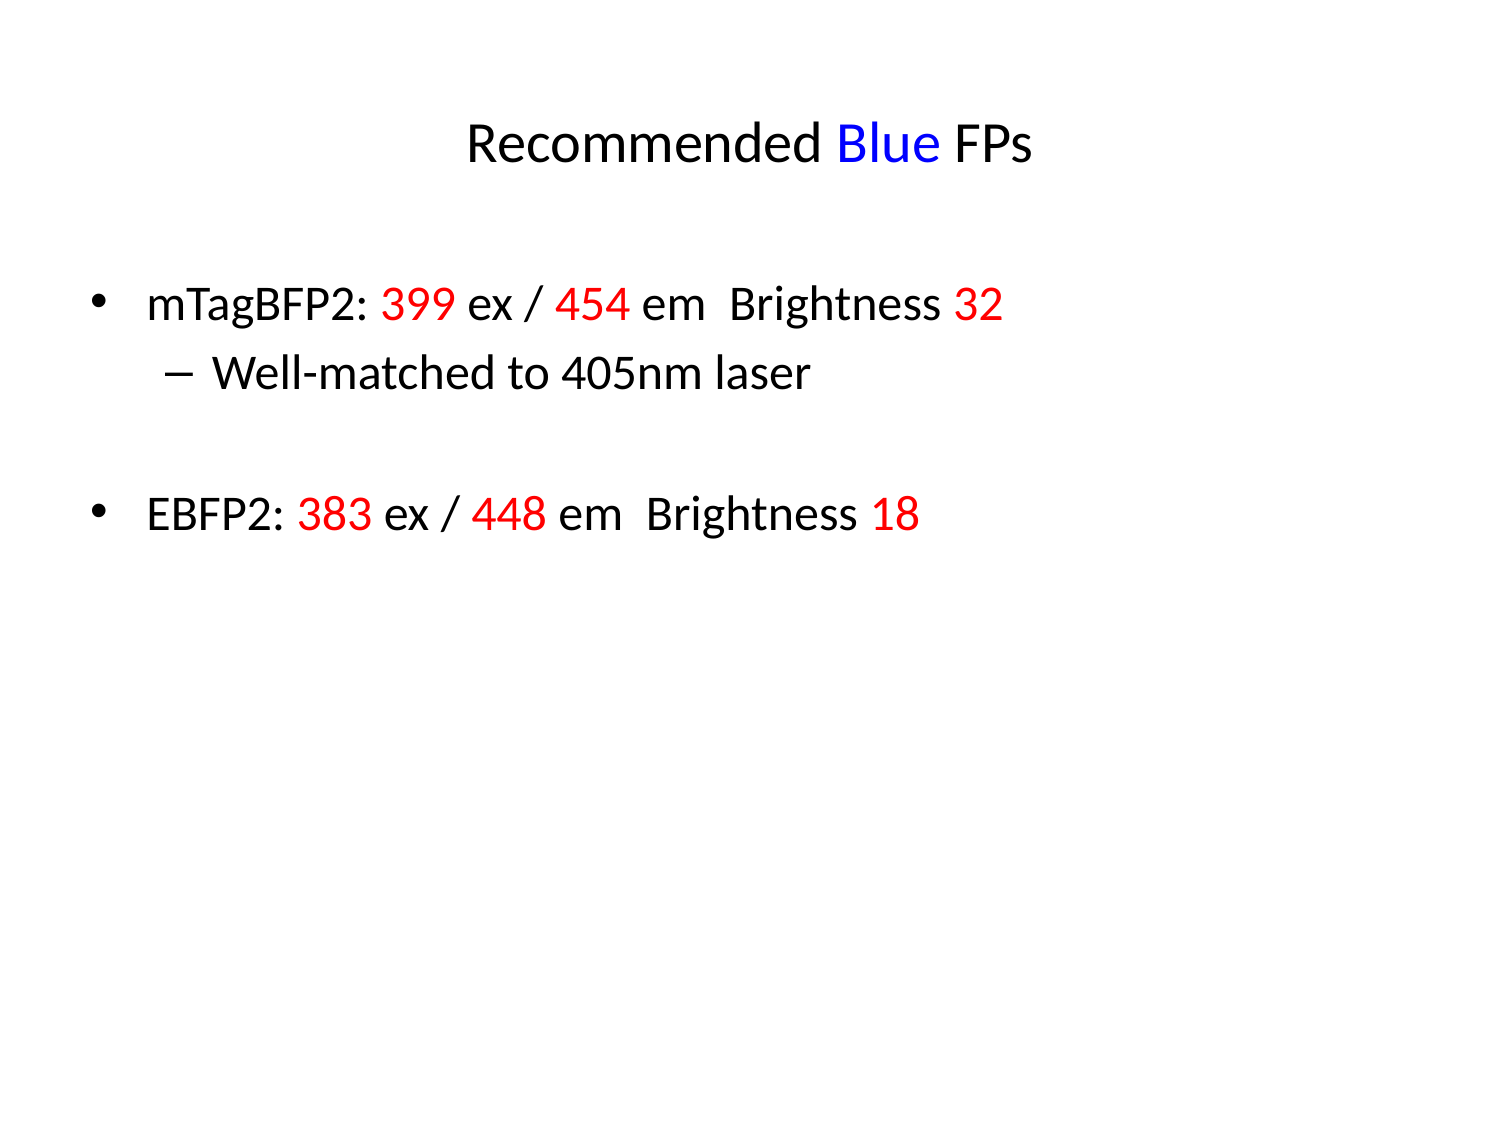

# Recommended Blue FPs
mTagBFP2: 399 ex / 454 em  Brightness 32
Well-matched to 405nm laser

EBFP2: 383 ex / 448 em  Brightness 18